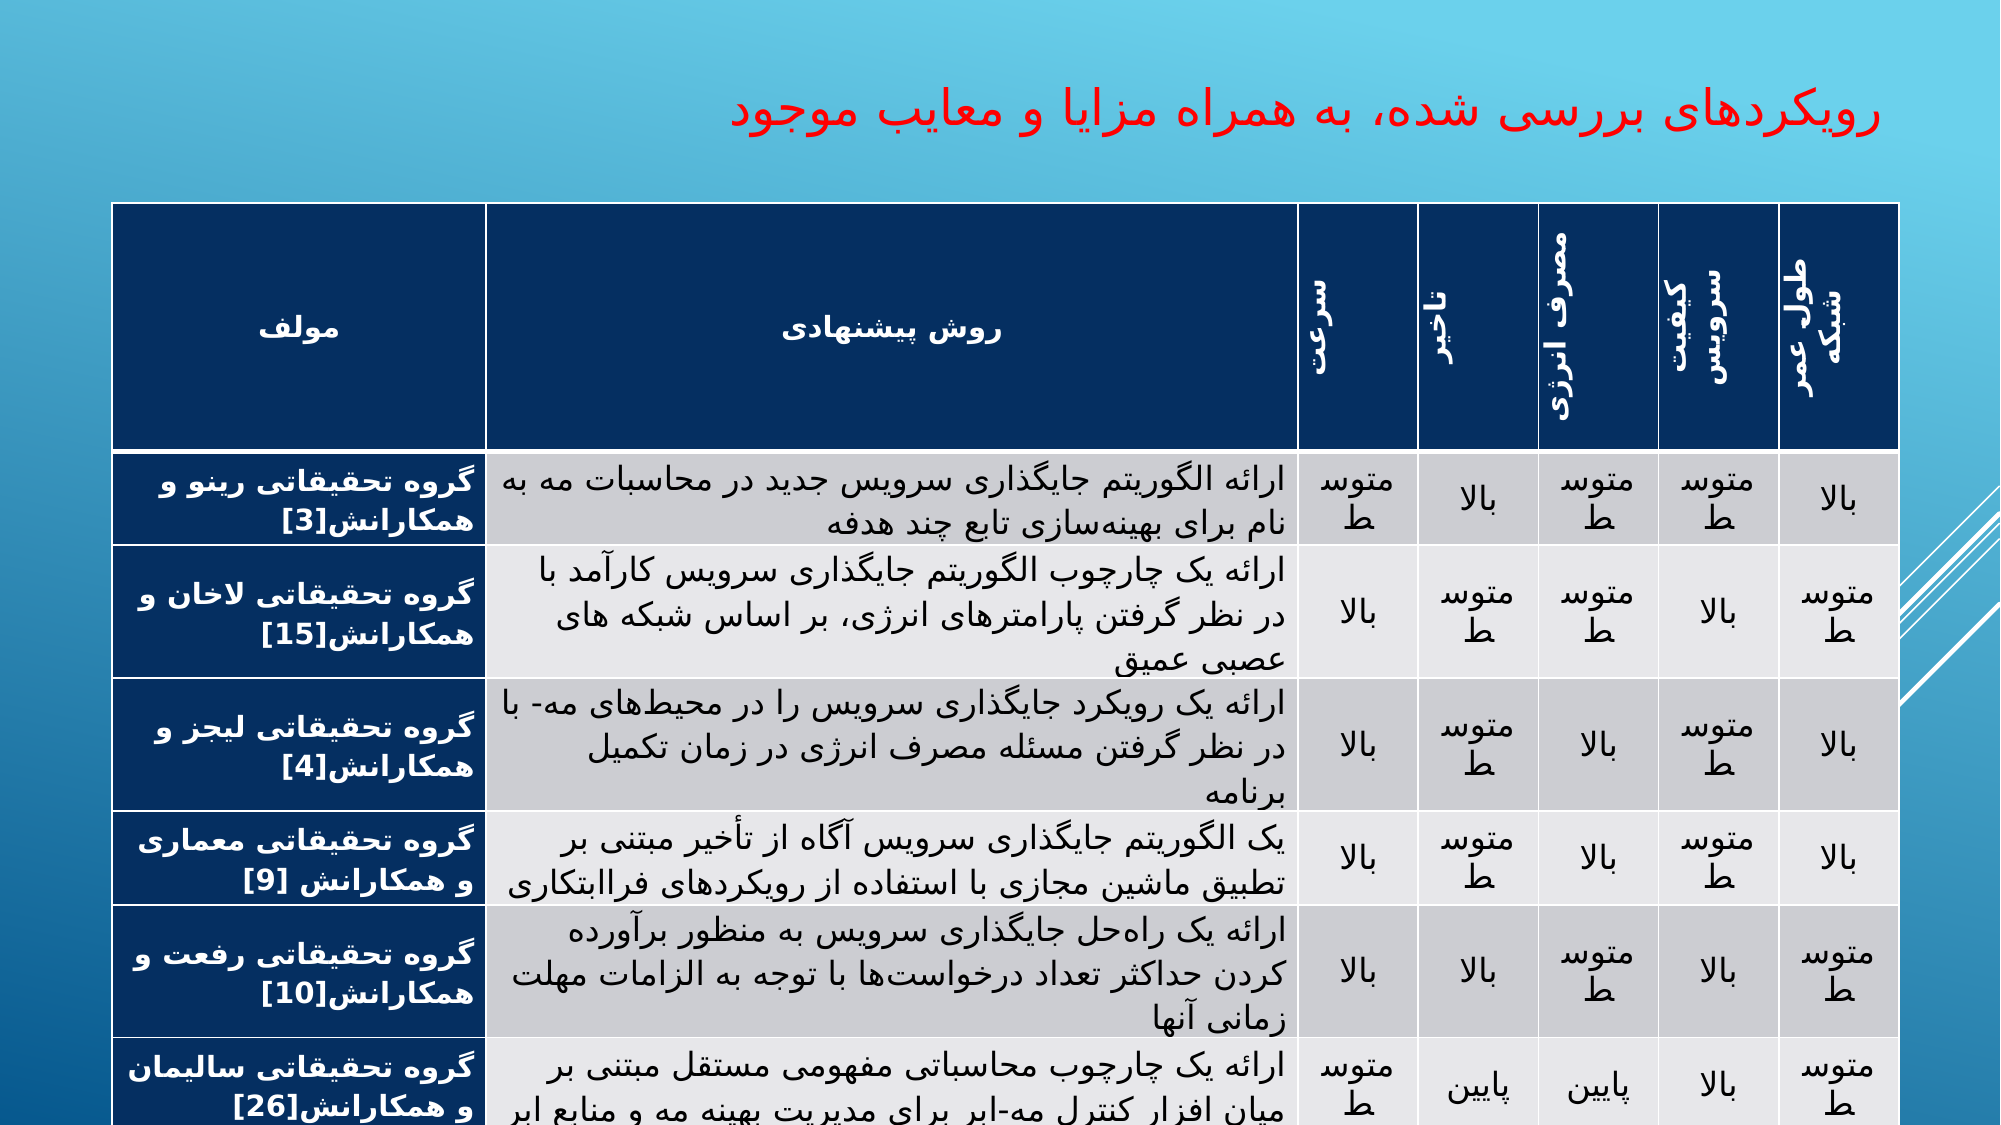

رویکردهای بررسی شده، به همراه مزایا و معایب موجود
| مولف | روش پیشنهادی | سرعت | تاخیر | مصرف انرژی | کیفیت سرویس | طول عمر شبکه |
| --- | --- | --- | --- | --- | --- | --- |
| گروه تحقیقاتی رینو و همکارانش[3] | ارائه الگوریتم جایگذاری سرویس جدید در محاسبات مه به نام برای بهینه‌سازی تابع چند هدفه | متوسط | بالا | متوسط | متوسط | بالا |
| گروه تحقیقاتی لاخان و همکارانش[15] | ارائه یک چارچوب الگوریتم جایگذاری سرویس کارآمد با در نظر گرفتن پارامترهای انرژی، بر اساس شبکه های عصبی عمیق | بالا | متوسط | متوسط | بالا | متوسط |
| گروه تحقیقاتی لیجز و همکارانش[4] | ارائه یک رویکرد جایگذاری سرویس را در محیط‌های مه- با در نظر گرفتن مسئله مصرف انرژی در زمان‌ تکمیل برنامه | بالا | متوسط | بالا | متوسط | بالا |
| گروه تحقیقاتی معماری و همکارانش [9] | یک الگوریتم جایگذاری سرویس آگاه از تأخیر مبتنی بر تطبیق ماشین مجازی با استفاده از رویکردهای فراابتکاری | بالا | متوسط | بالا | متوسط | بالا |
| گروه تحقیقاتی رفعت و همکارانش[10] | ارائه یک راه‌حل جایگذاری سرویس به منظور برآورده کردن حداکثر تعداد درخواست‌ها با توجه به الزامات مهلت زمانی آنها | بالا | بالا | متوسط | بالا | متوسط |
| گروه تحقیقاتی سالیمان و همکارانش[26] | ارائه یک چارچوب محاسباتی مفهومی مستقل مبتنی بر میان افزار کنترل مه-ابر برای مدیریت بهینه مه و منابع ابر | متوسط | پایین | پایین | بالا | متوسط |
| گروه تحقیقاتی تکیه بند و همکاران [27] | بررسی مشکل ارائه خدمات پویا را برای ارائه خدمات کاربردی IoT بر روی زیرساخت مه ناهمگن و پویا | بالا | پایین | متوسط | بالا | بالا |
| گروه تحقیقاتی آرانی و همکارانش [25] | ارائه یک راه‌حل کارآمد قرار دادن سرویس اینترنت اشیا را بر اساس روش‌شناسی خودمختار برای استقرار برنامه‌های اینترنت اشیا در زیرساخت مه | متوسط | بالا | پایین | متوسط | متوسط |
#